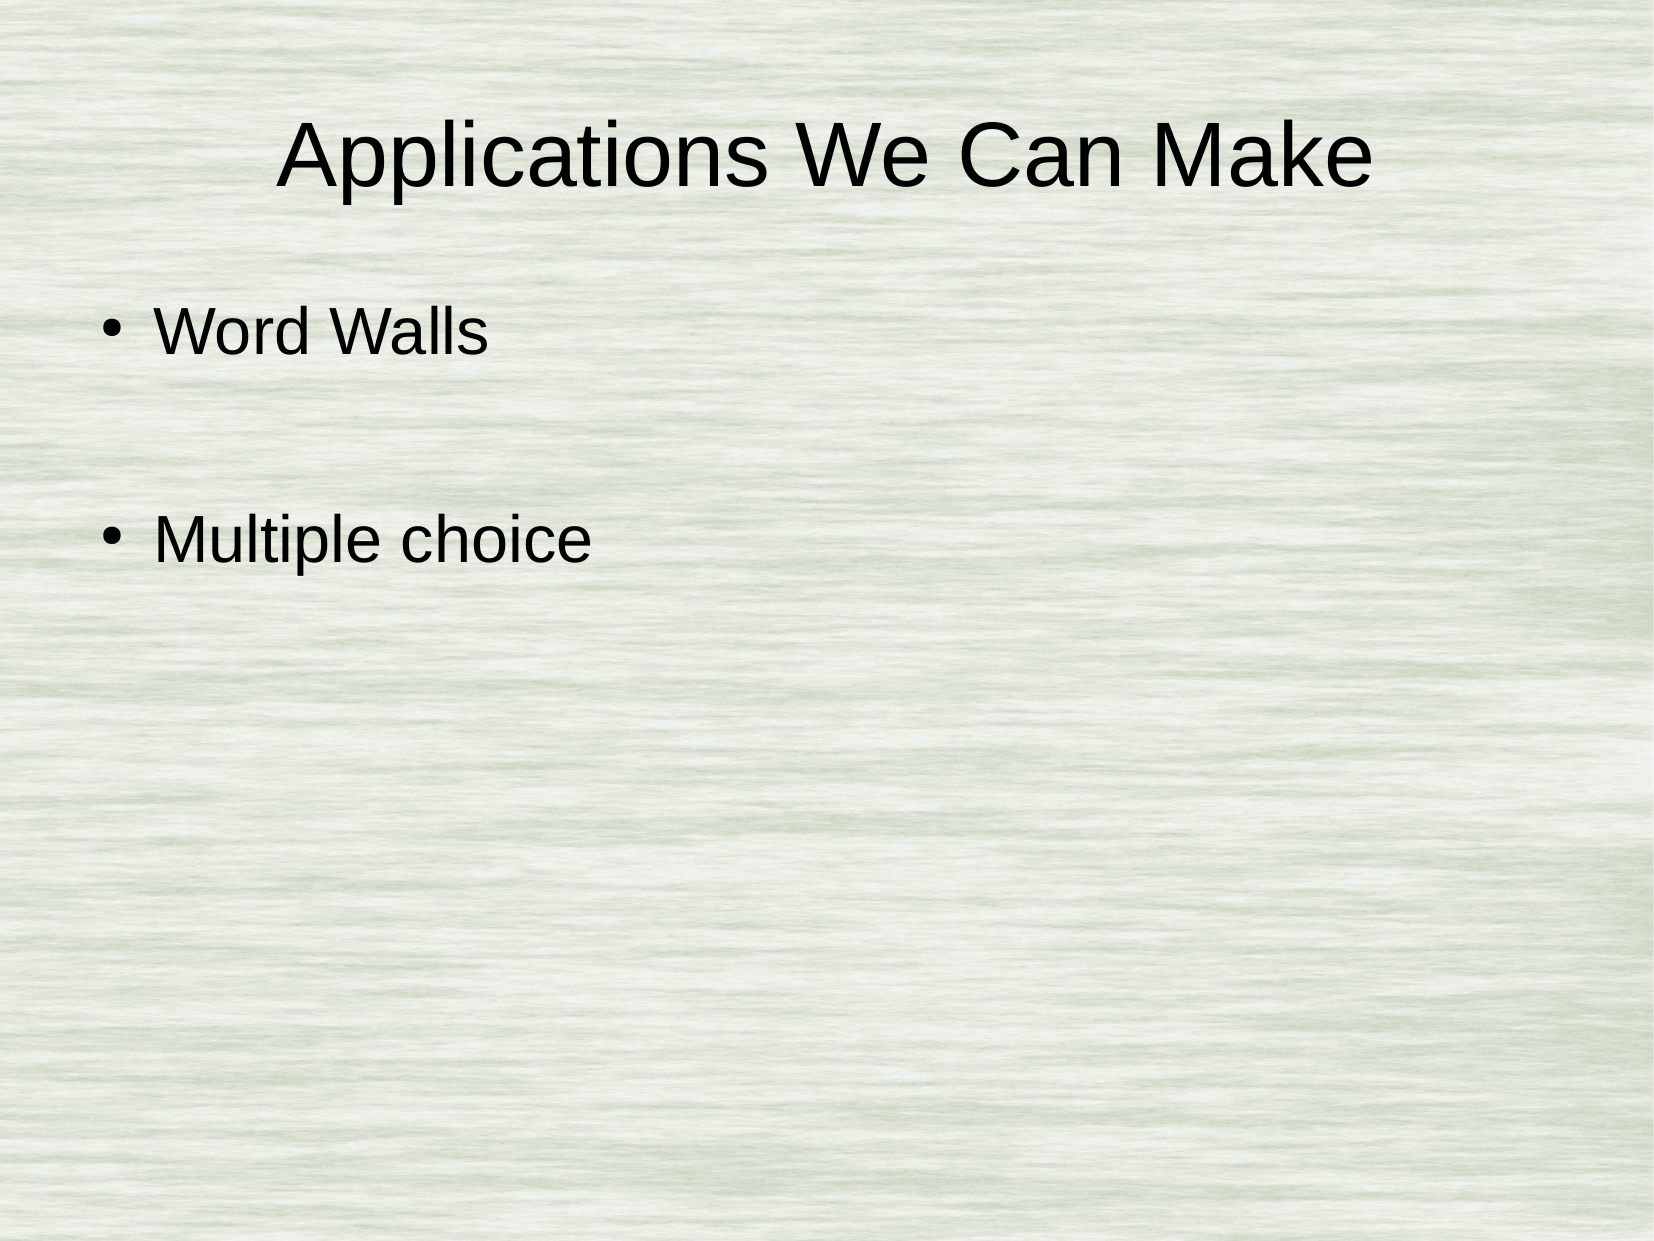

# Applications We Can Make
Word Walls

Multiple choice